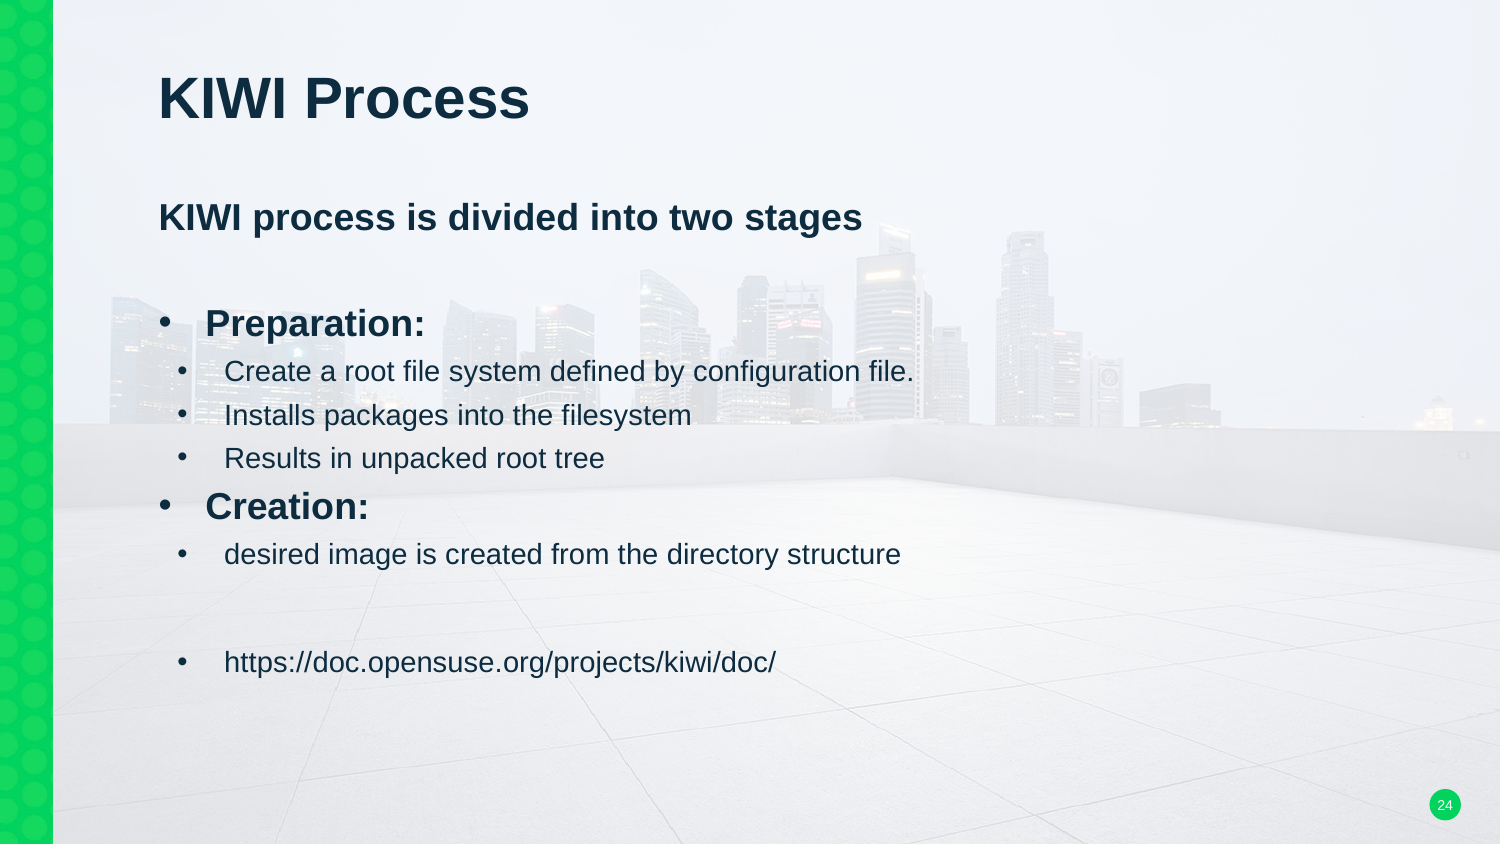

# KIWI Process
KIWI process is divided into two stages

Preparation:
Create a root file system defined by configuration file.
Installs packages into the filesystem
Results in unpacked root tree
Creation:
desired image is created from the directory structure

https://doc.opensuse.org/projects/kiwi/doc/